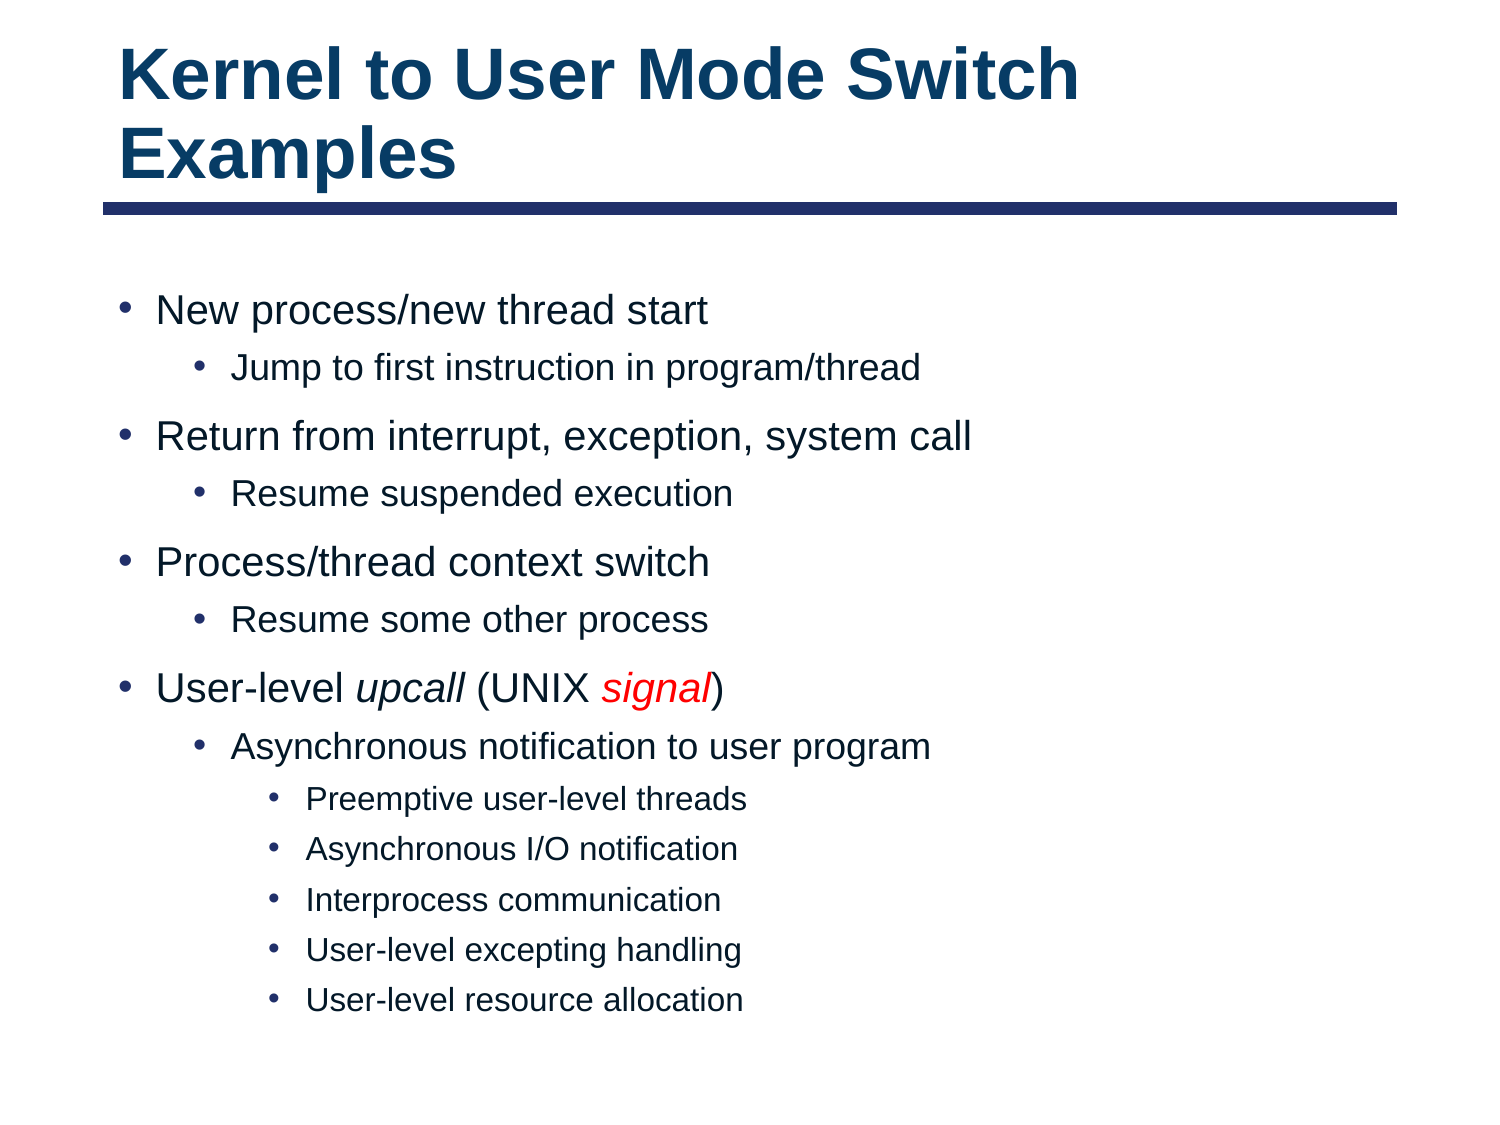

# Kernel to User Mode Switch Examples
New process/new thread start
Jump to first instruction in program/thread
Return from interrupt, exception, system call
Resume suspended execution
Process/thread context switch
Resume some other process
User-level upcall (UNIX signal)
Asynchronous notification to user program
Preemptive user-level threads
Asynchronous I/O notification
Interprocess communication
User-level excepting handling
User-level resource allocation